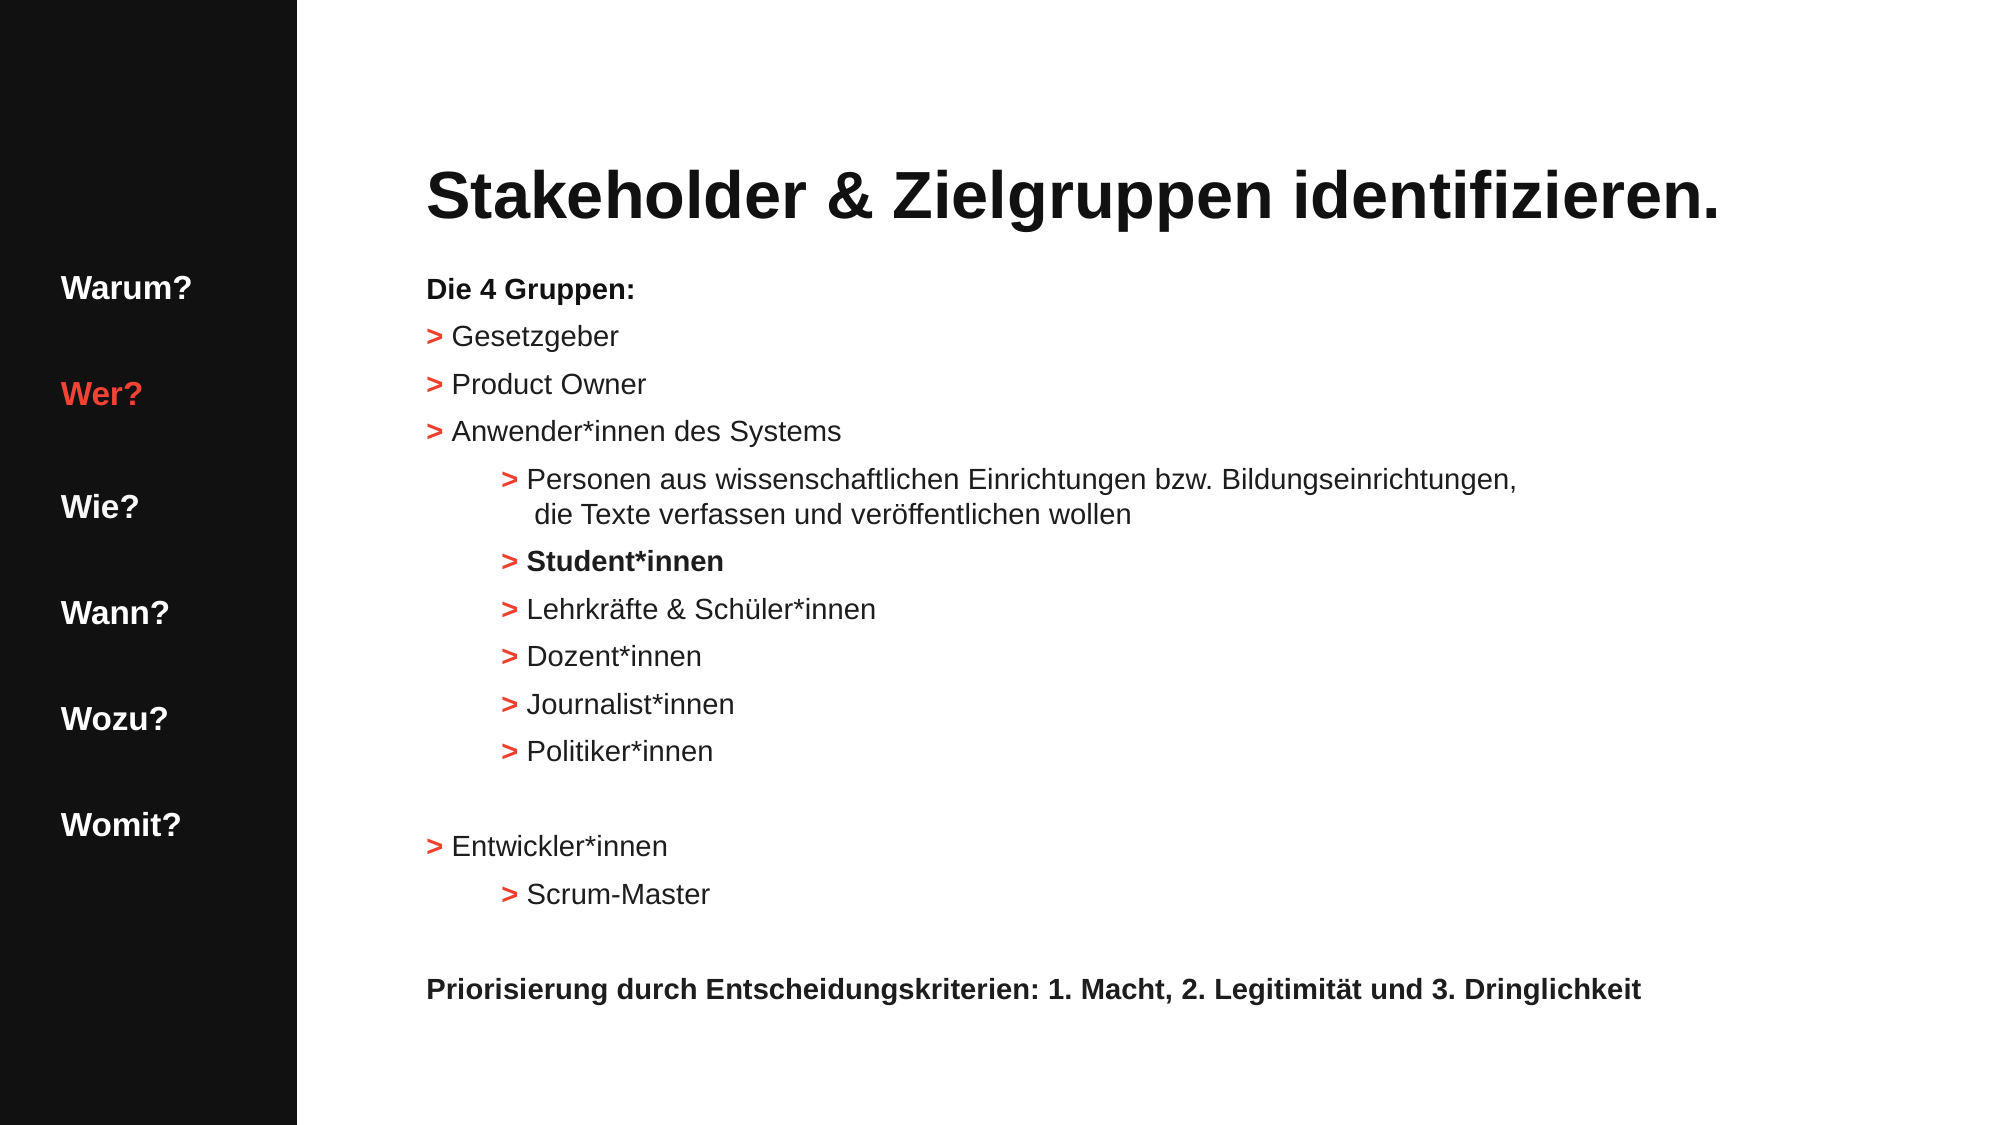

Stakeholder & Zielgruppen identifizieren.
Warum?
Die 4 Gruppen:
> Gesetzgeber
> Product Owner
> Anwender*innen des Systems
> Personen aus wissenschaftlichen Einrichtungen bzw. Bildungseinrichtungen,
    die Texte verfassen und veröffentlichen wollen
> Student*innen
> Lehrkräfte & Schüler*innen
> Dozent*innen
> Journalist*innen
> Politiker*innen

> Entwickler*innen
> Scrum-Master

Priorisierung durch Entscheidungskriterien: 1. Macht, 2. Legitimität und 3. Dringlichkeit

Wer?
Wie?
Wann?
Wozu?
Womit?